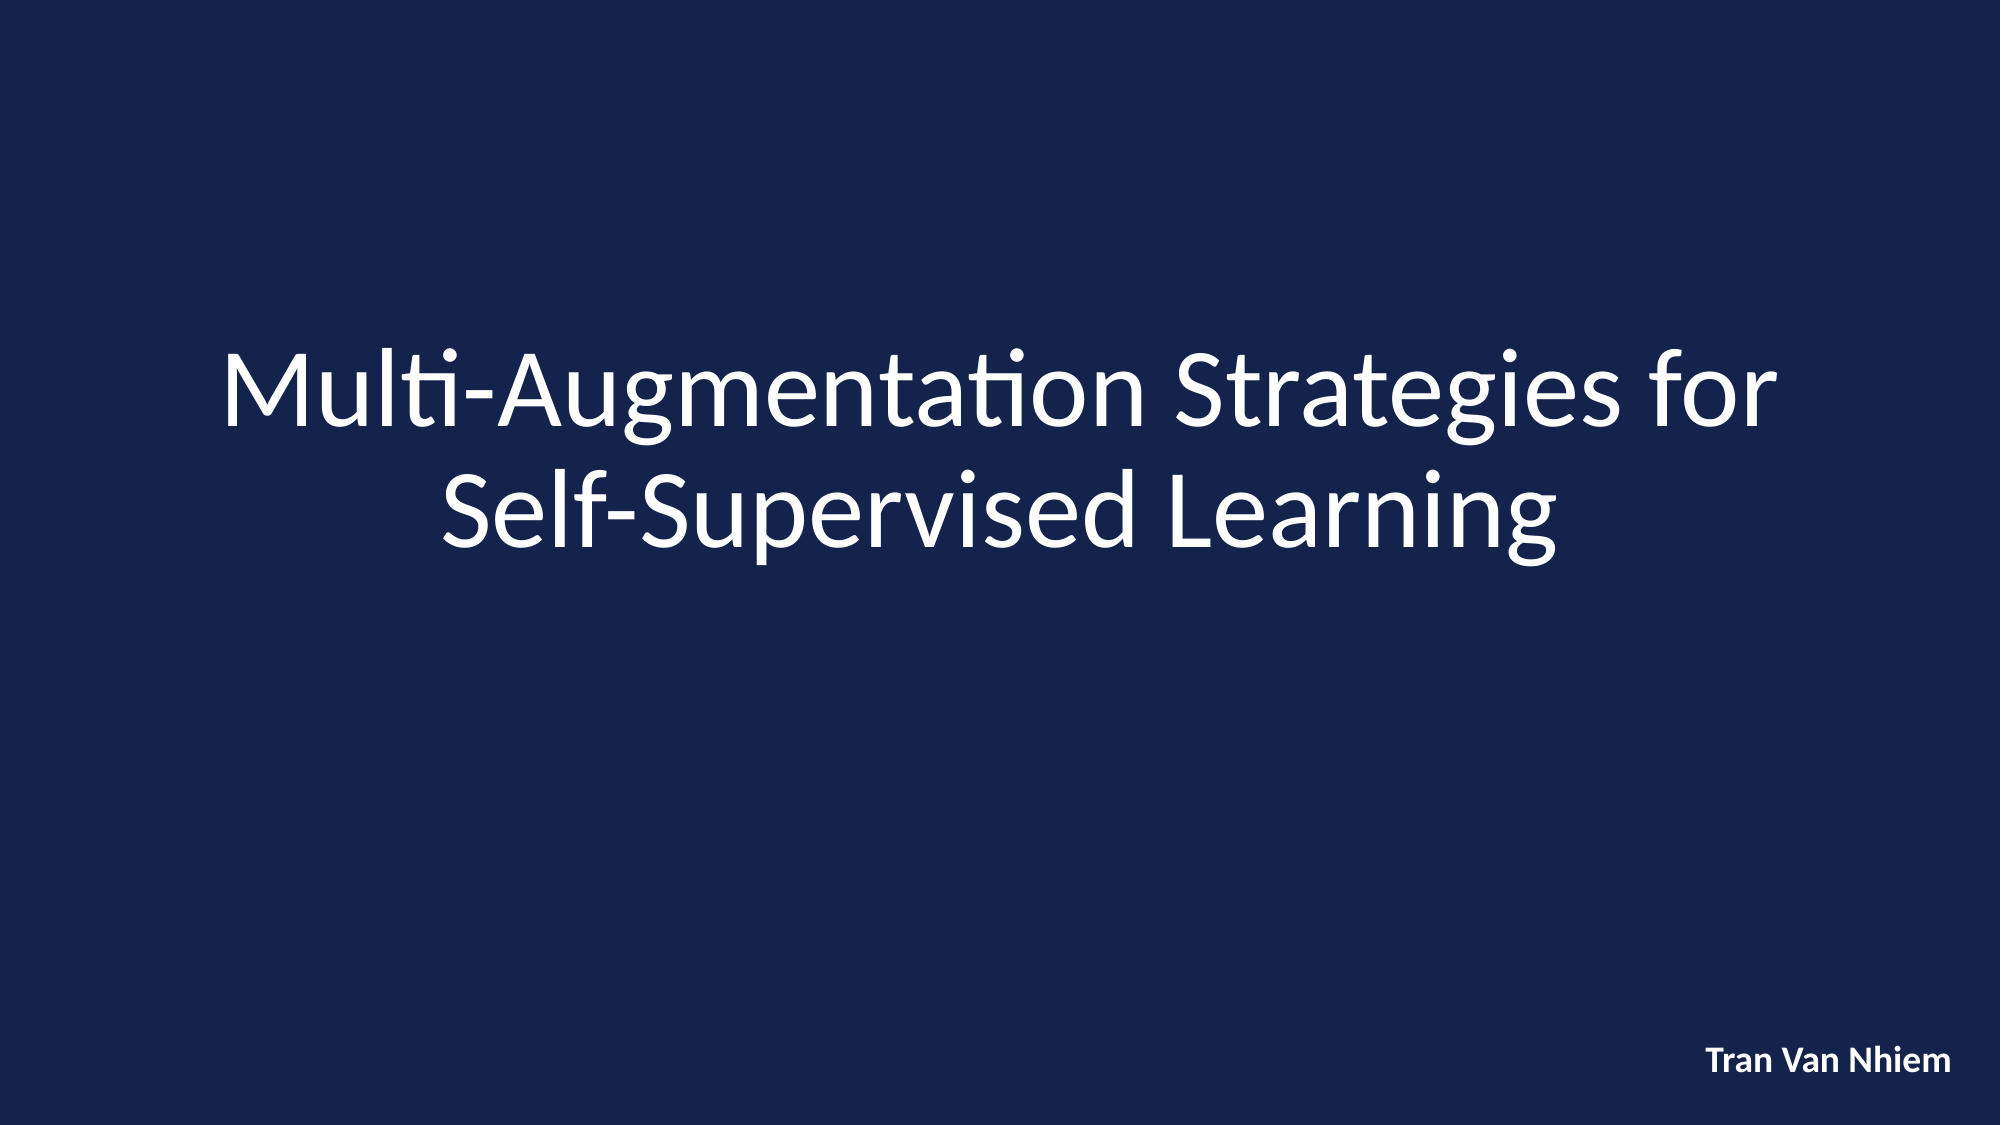

# Multi-Augmentation Strategies for Self-Supervised Learning
Tran Van Nhiem